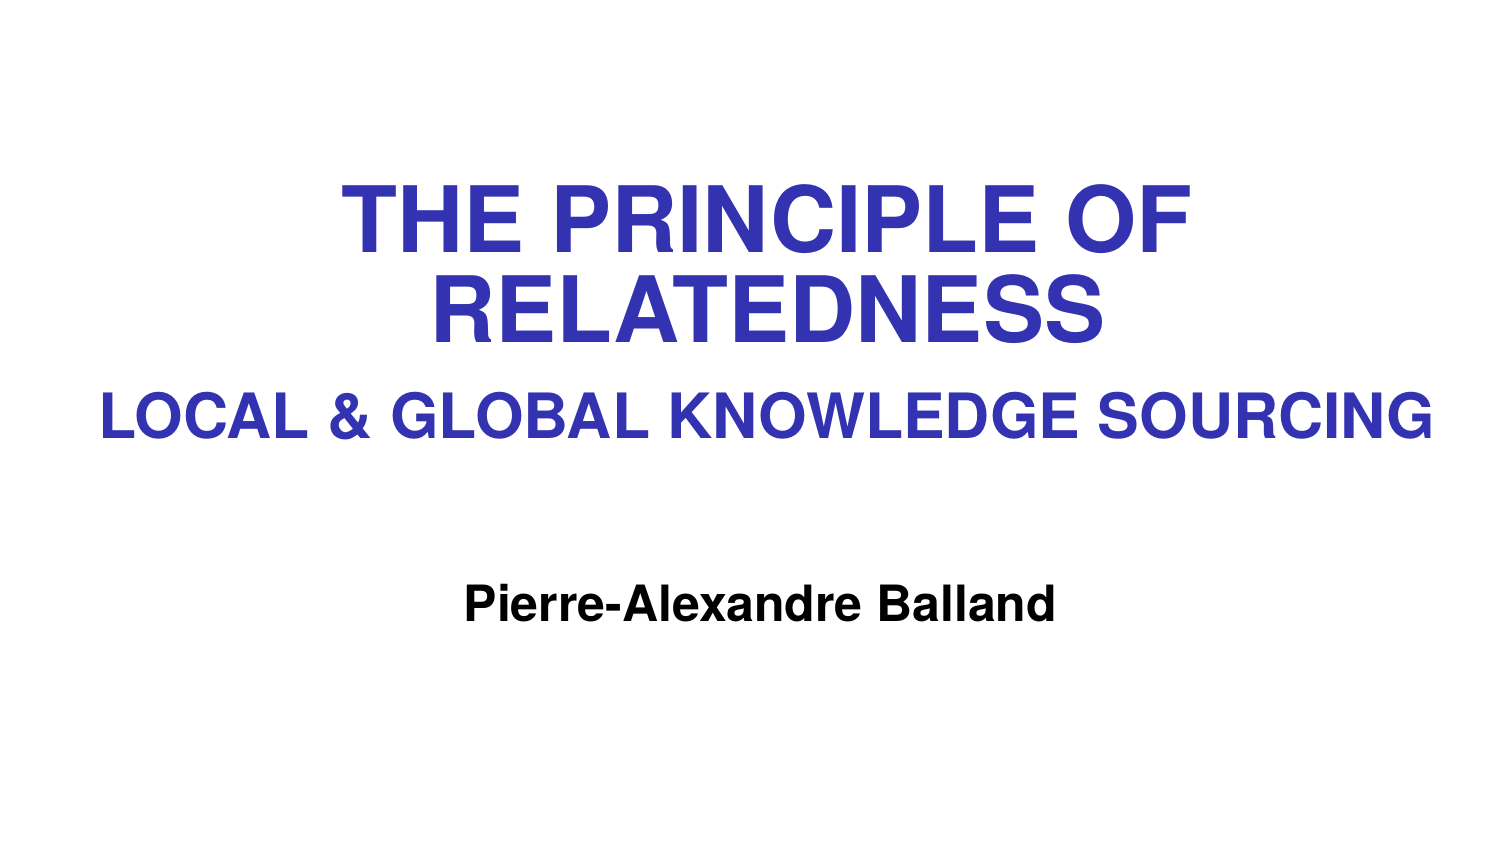

# The Principle of Relatedness Local & Global Knowledge Sourcing Pierre-Alexandre Balland